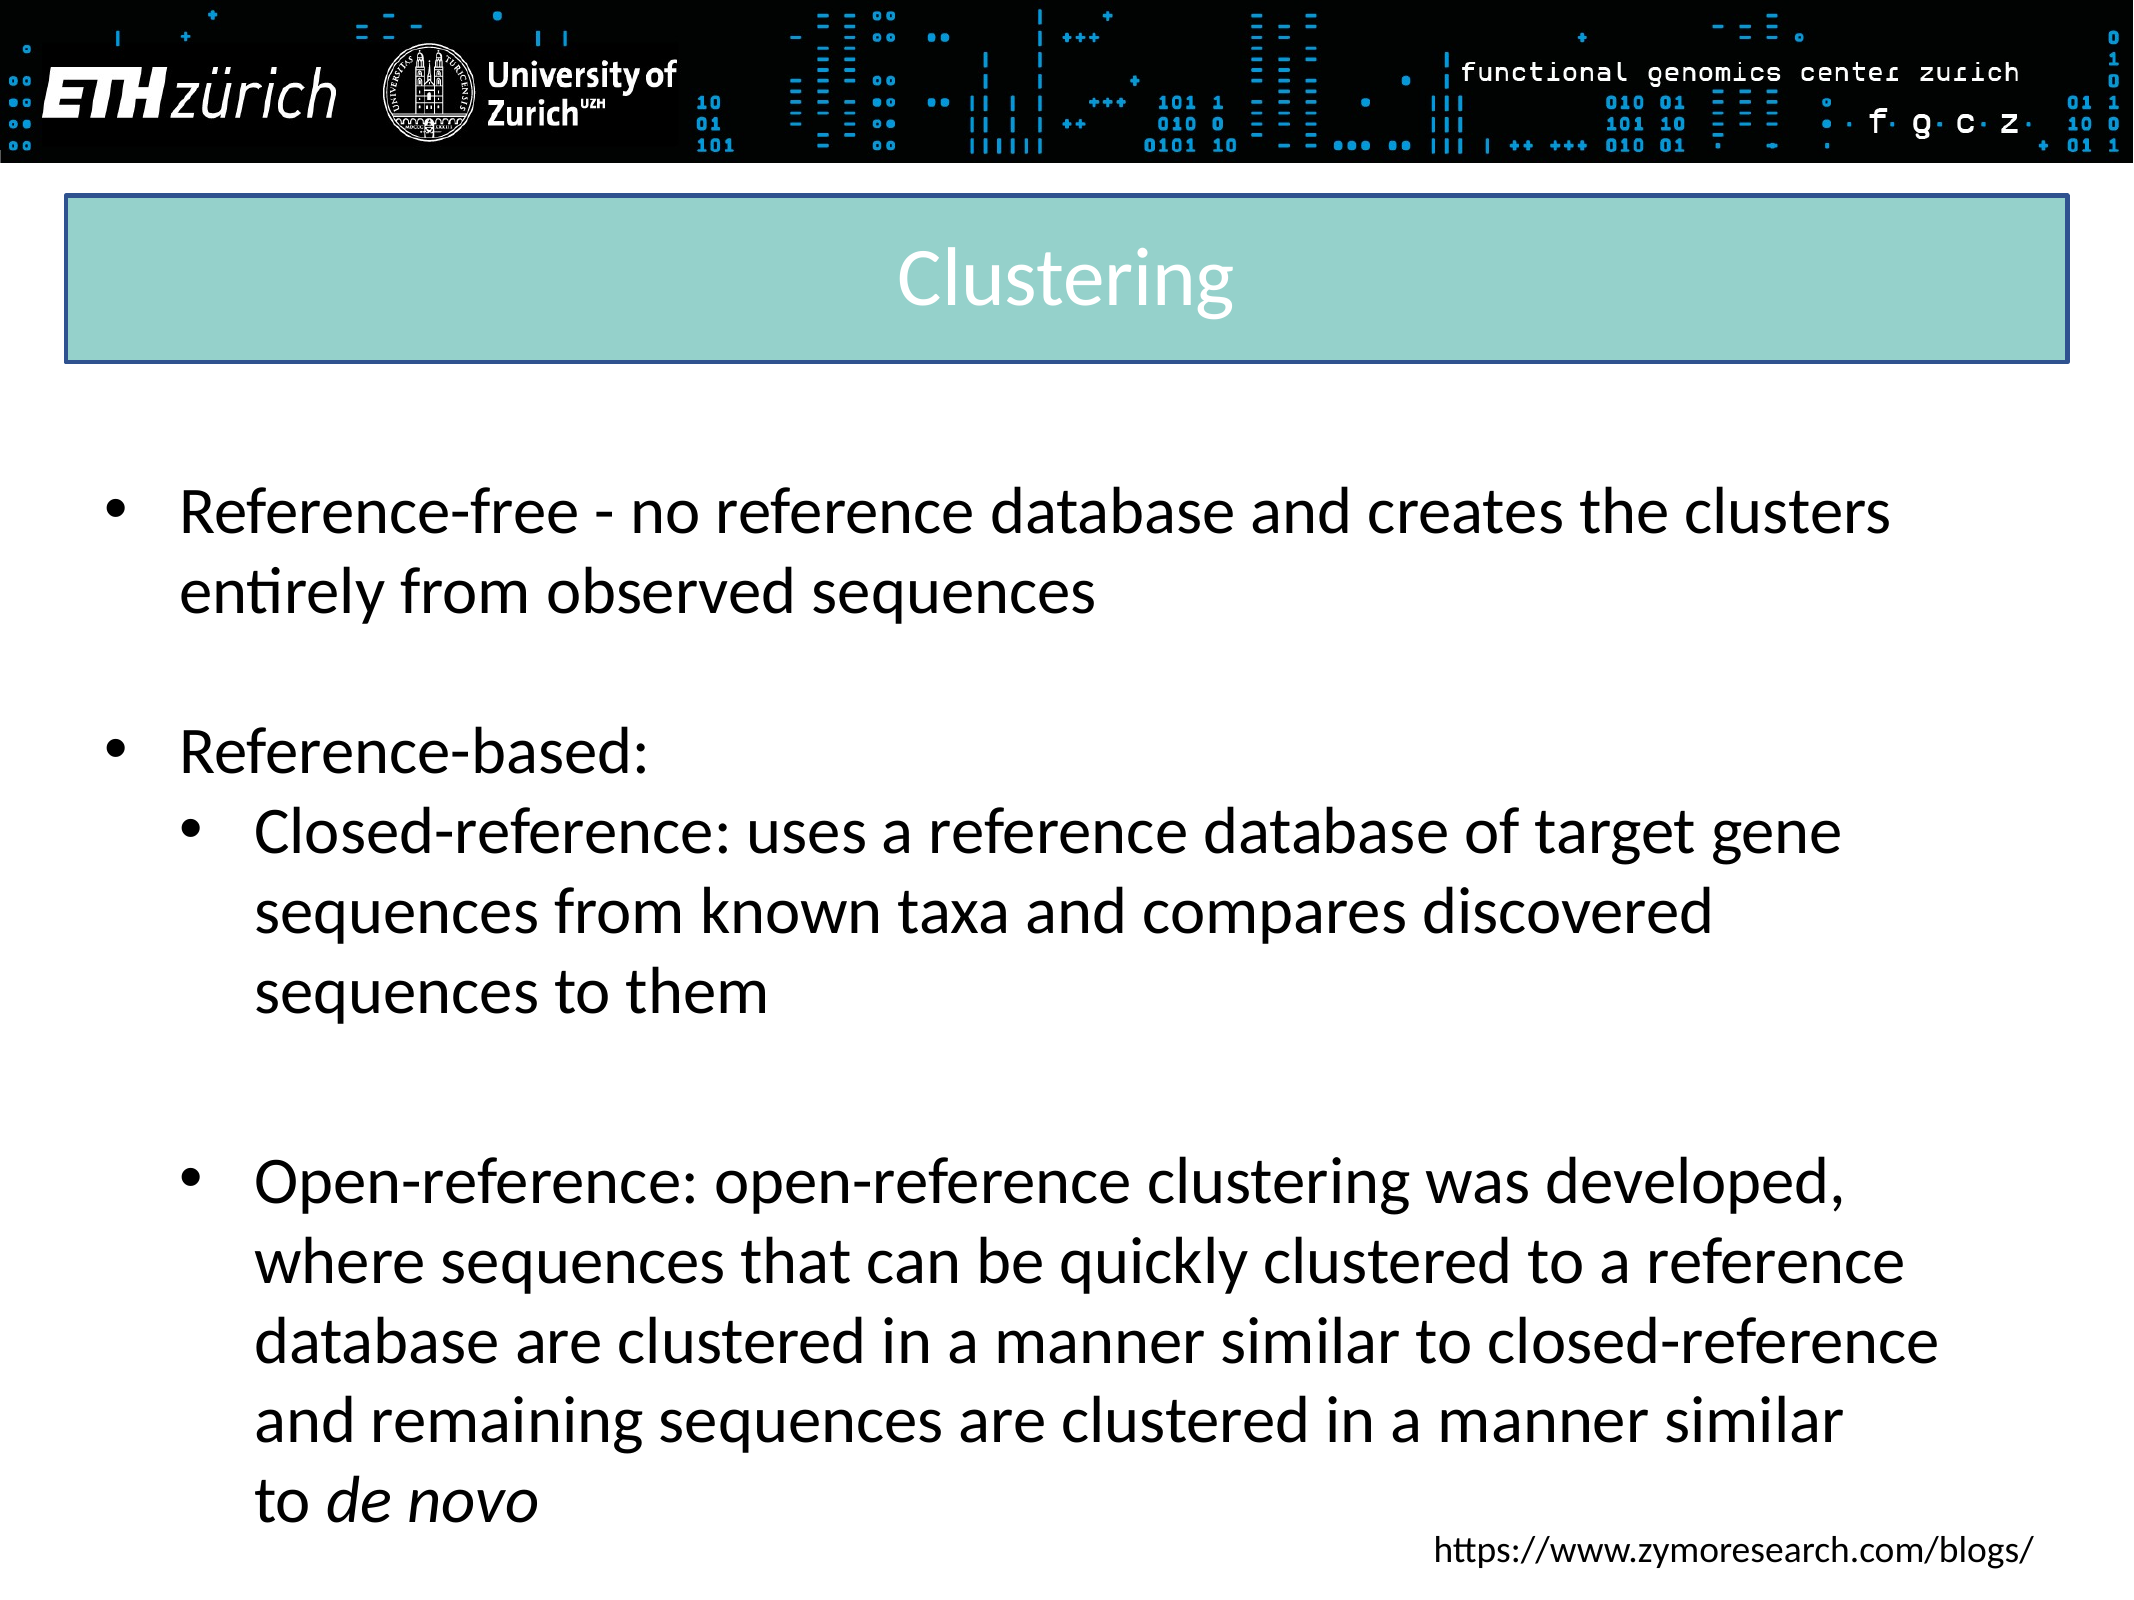

Clustering
Reference-free - no reference database and creates the clusters entirely from observed sequences

Reference-based:
Closed-reference: uses a reference database of target gene sequences from known taxa and compares discovered sequences to them

Open-reference: open-reference clustering was developed, where sequences that can be quickly clustered to a reference database are clustered in a manner similar to closed-reference and remaining sequences are clustered in a manner similar to de novo
https://www.zymoresearch.com/blogs/